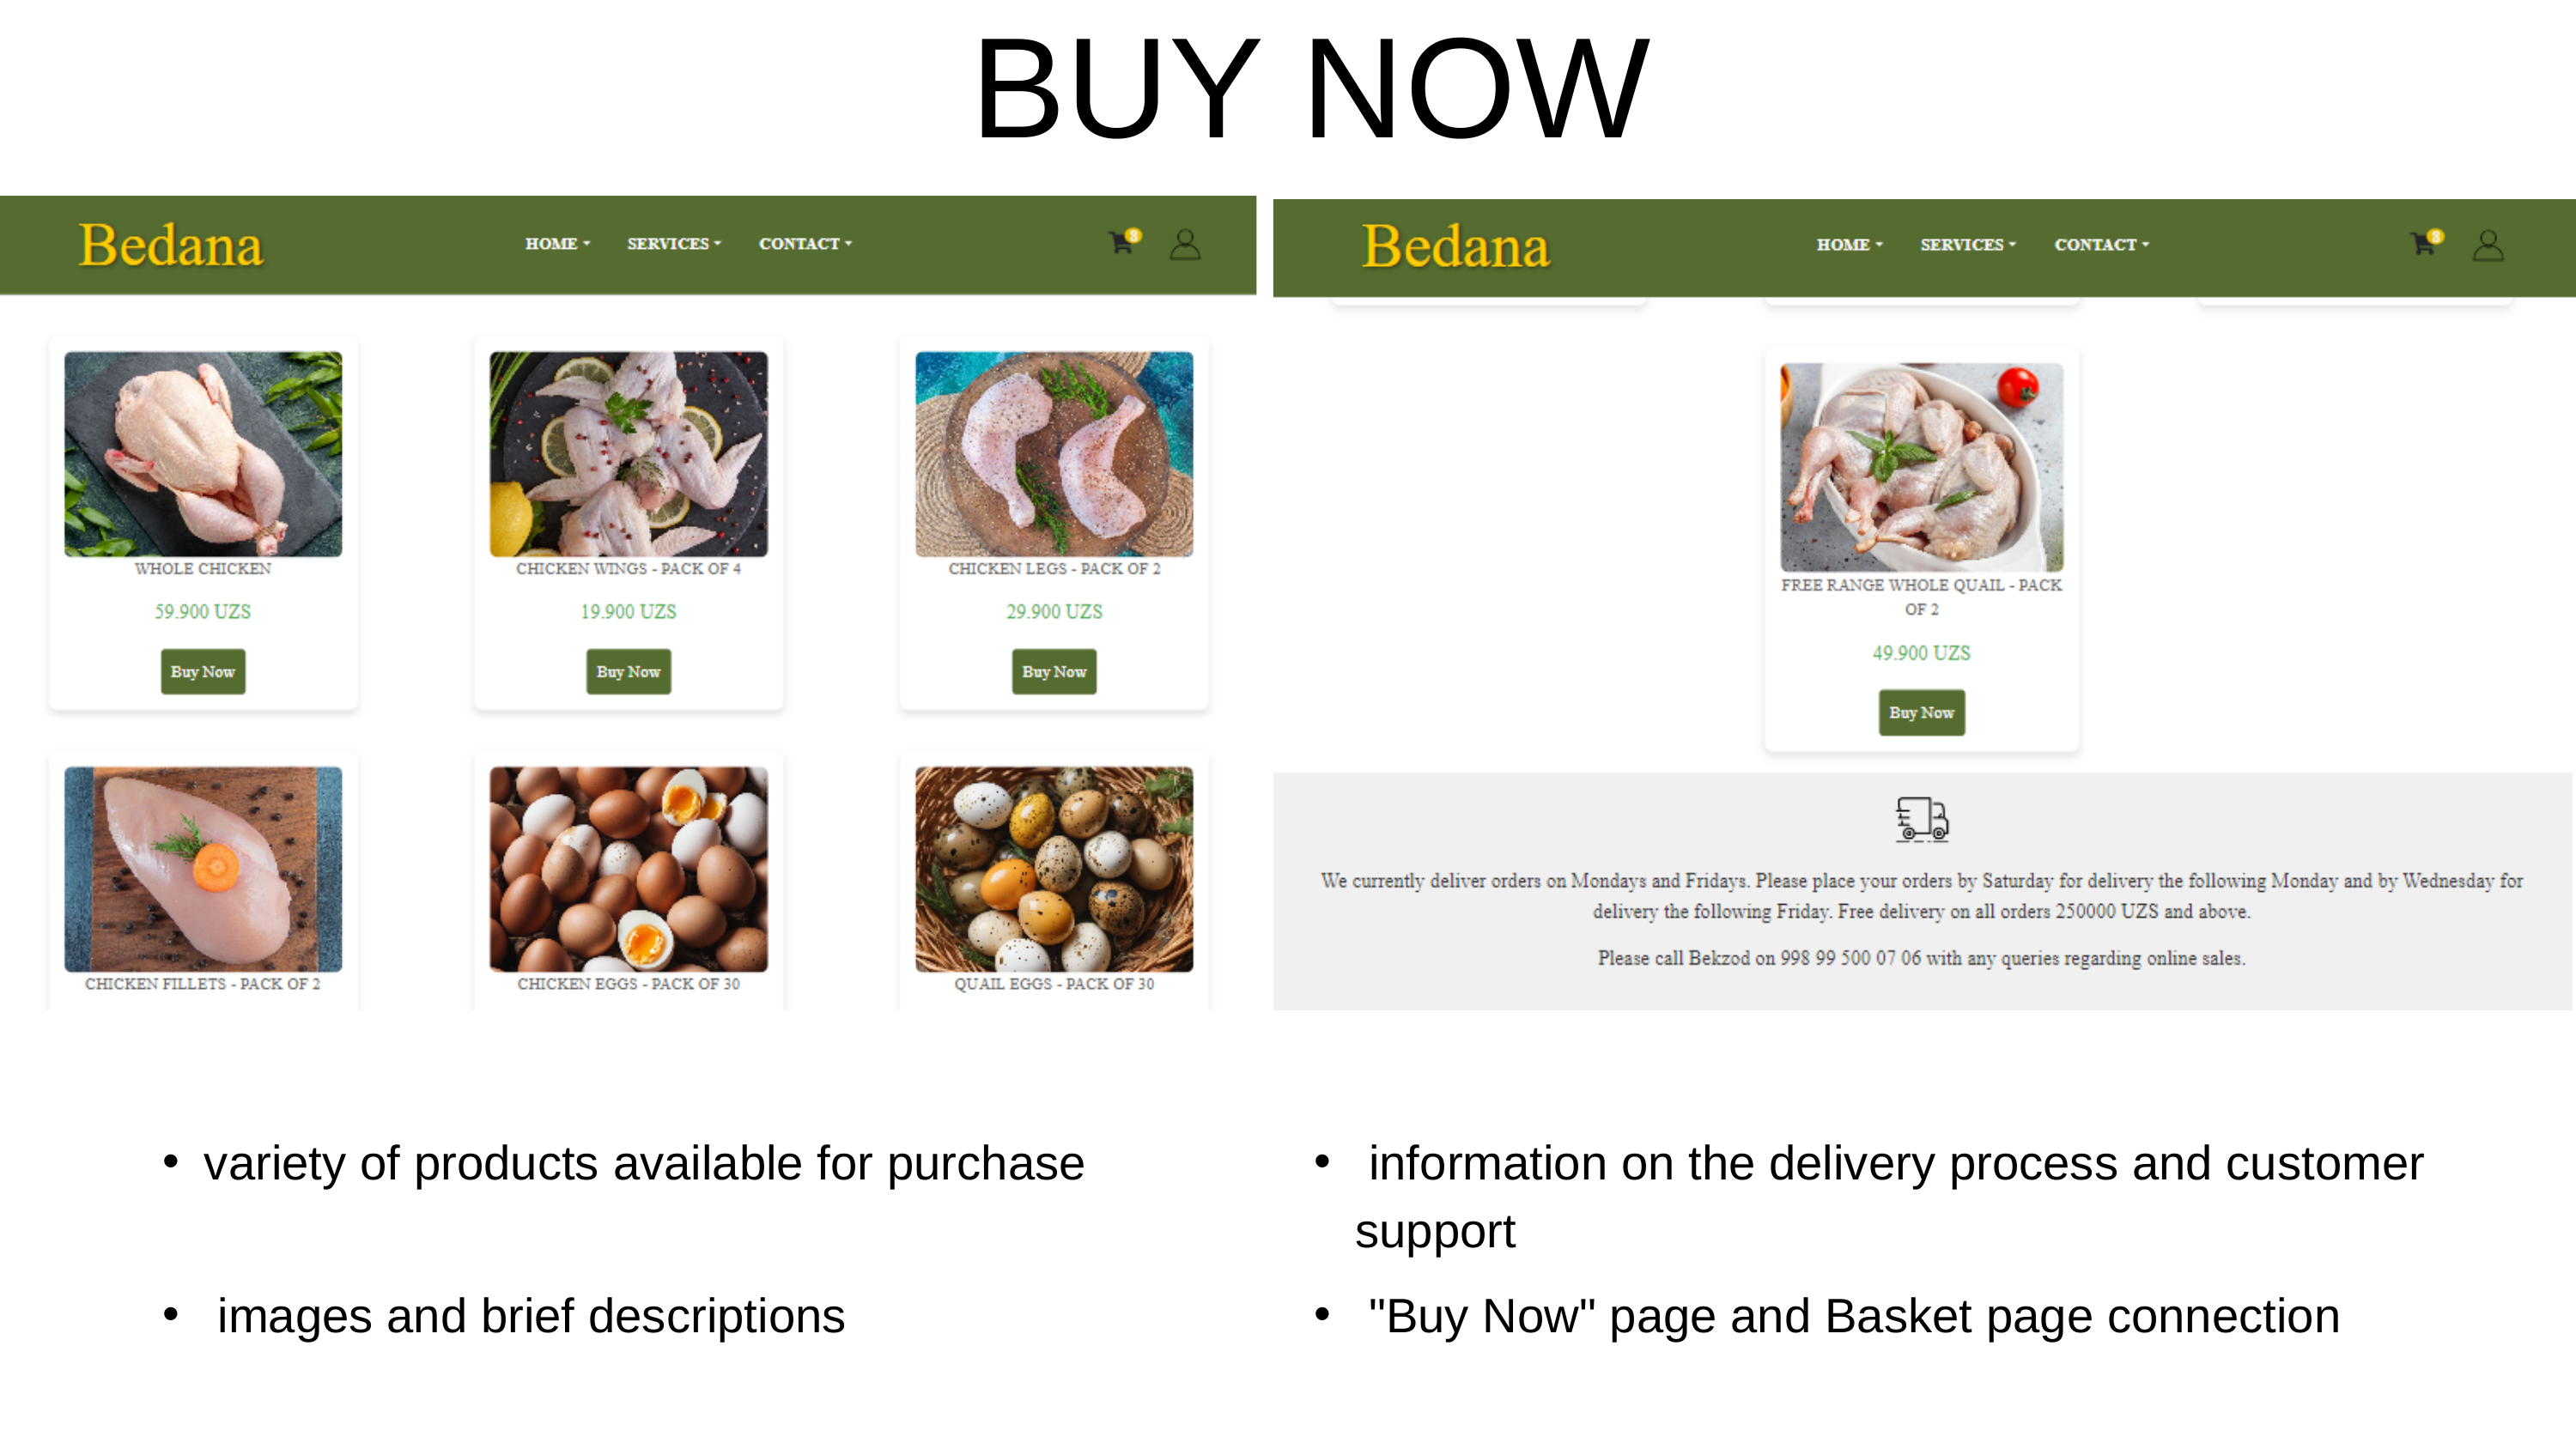

BUY NOW

variety of products available for purchase
 information on the delivery process and customer support
 images and brief descriptions
 "Buy Now" page and Basket page connection